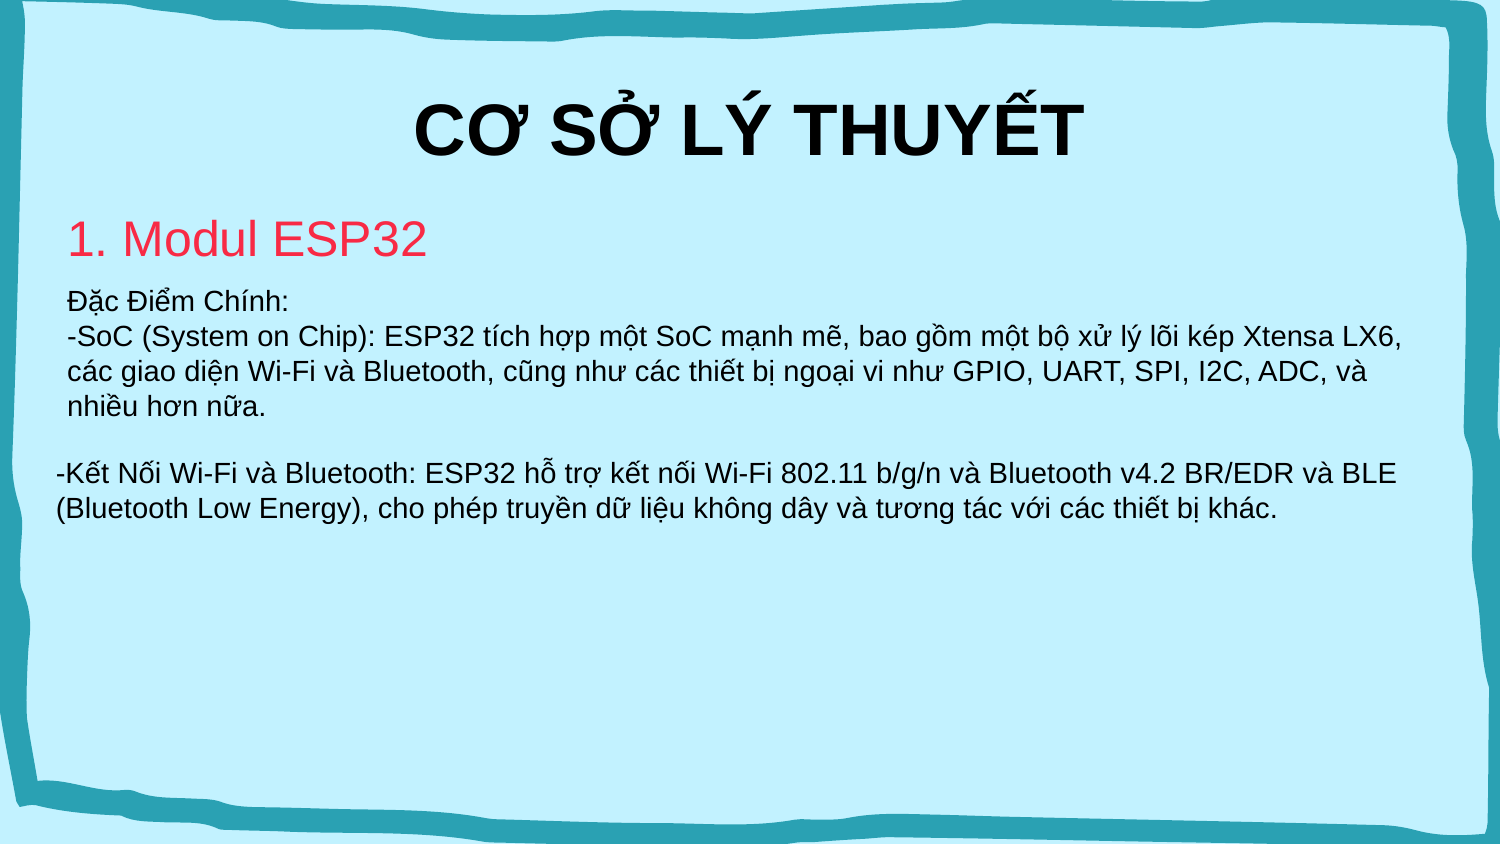

# CƠ SỞ LÝ THUYẾT
1. Modul ESP32
Đặc Điểm Chính:
-SoC (System on Chip): ESP32 tích hợp một SoC mạnh mẽ, bao gồm một bộ xử lý lõi kép Xtensa LX6, các giao diện Wi-Fi và Bluetooth, cũng như các thiết bị ngoại vi như GPIO, UART, SPI, I2C, ADC, và nhiều hơn nữa.
-Kết Nối Wi-Fi và Bluetooth: ESP32 hỗ trợ kết nối Wi-Fi 802.11 b/g/n và Bluetooth v4.2 BR/EDR và BLE (Bluetooth Low Energy), cho phép truyền dữ liệu không dây và tương tác với các thiết bị khác.